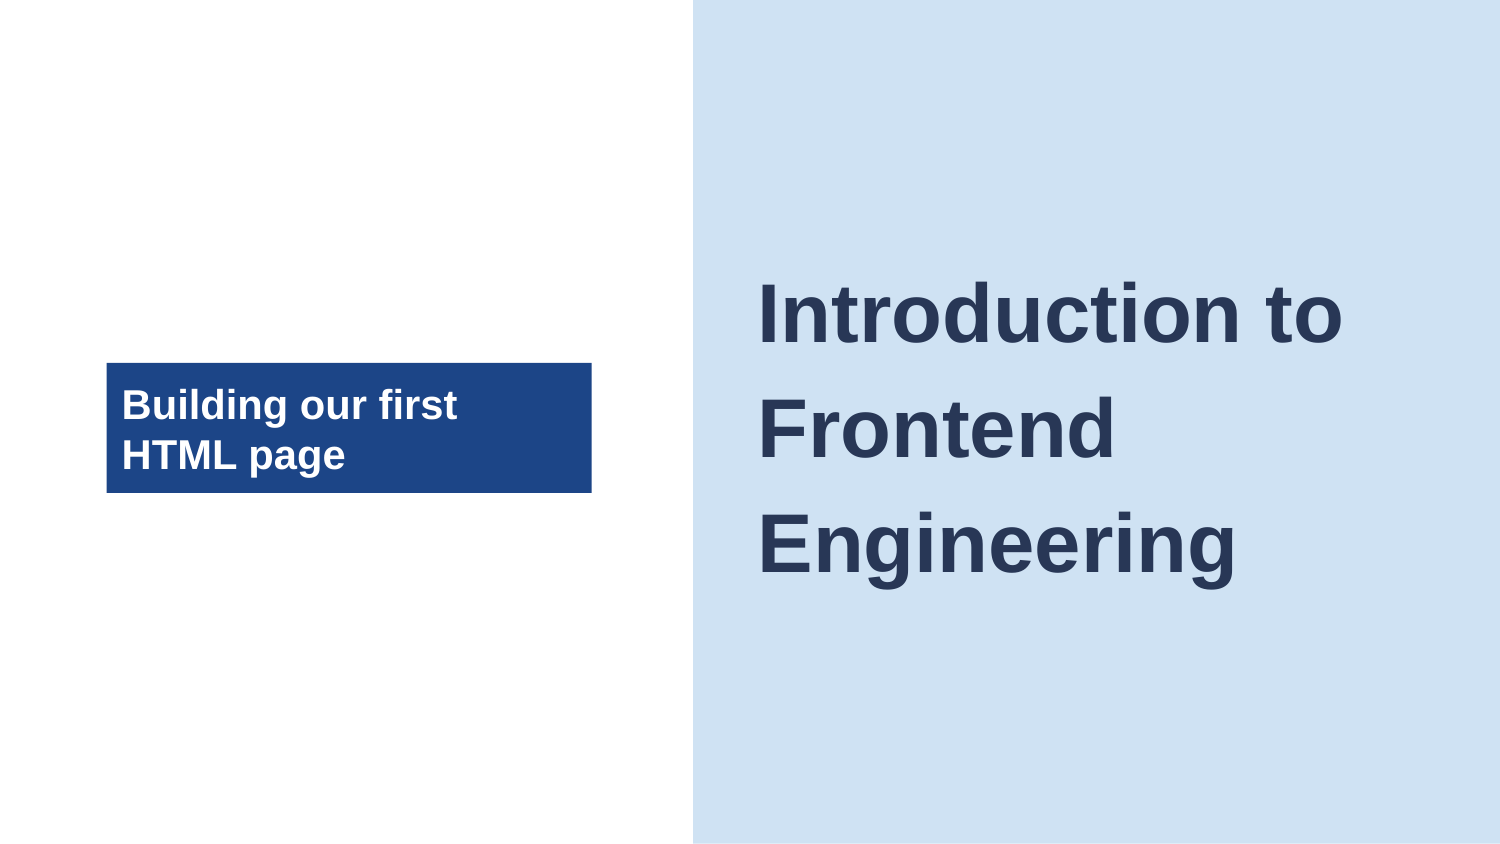

Introduction to Frontend Engineering
Building our first HTML page